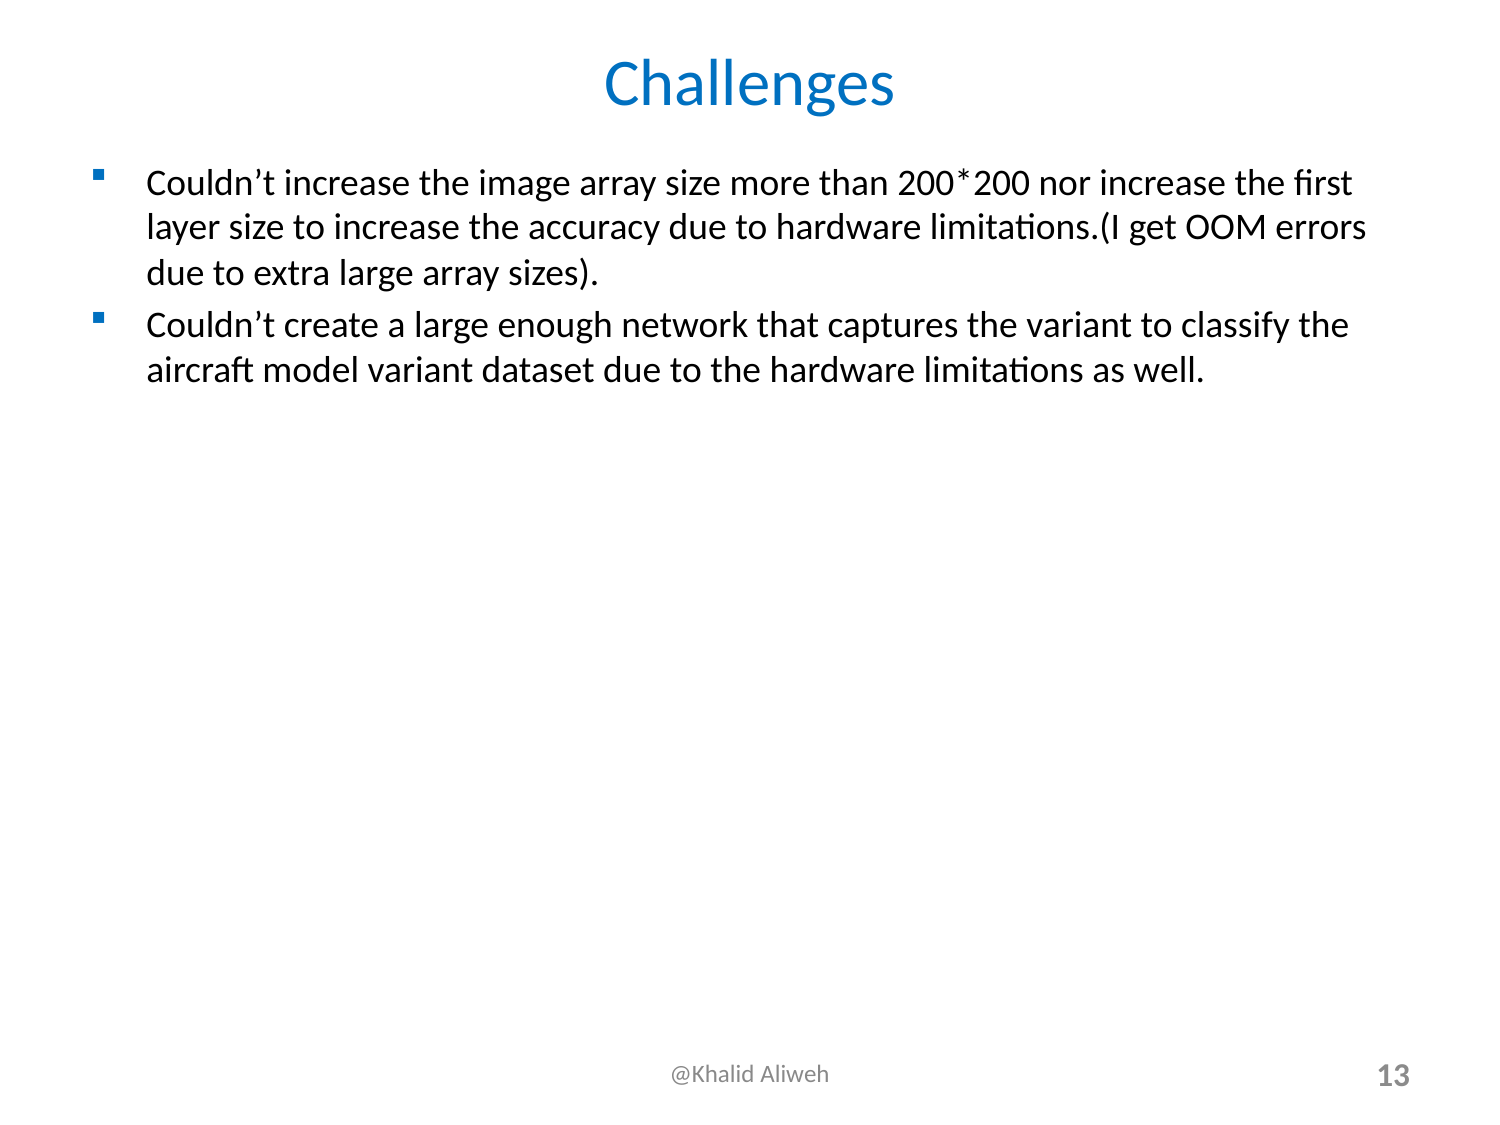

# Challenges
Couldn’t increase the image array size more than 200*200 nor increase the first layer size to increase the accuracy due to hardware limitations.(I get OOM errors due to extra large array sizes).
Couldn’t create a large enough network that captures the variant to classify the aircraft model variant dataset due to the hardware limitations as well.

@Khalid Aliweh
13